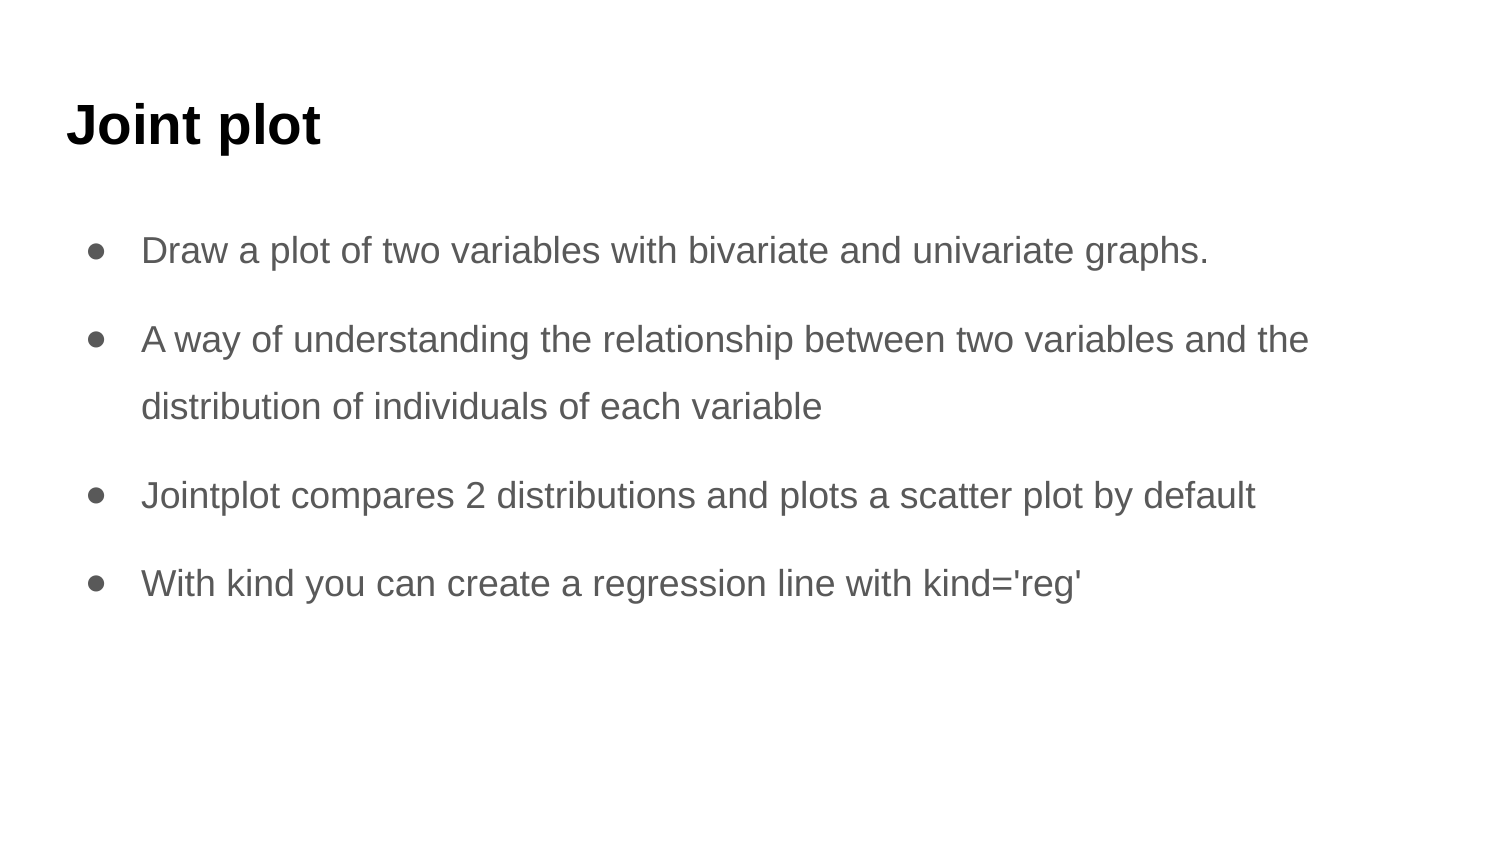

# Joint plot
Draw a plot of two variables with bivariate and univariate graphs.
A way of understanding the relationship between two variables and the distribution of individuals of each variable
Jointplot compares 2 distributions and plots a scatter plot by default
With kind you can create a regression line with kind='reg'